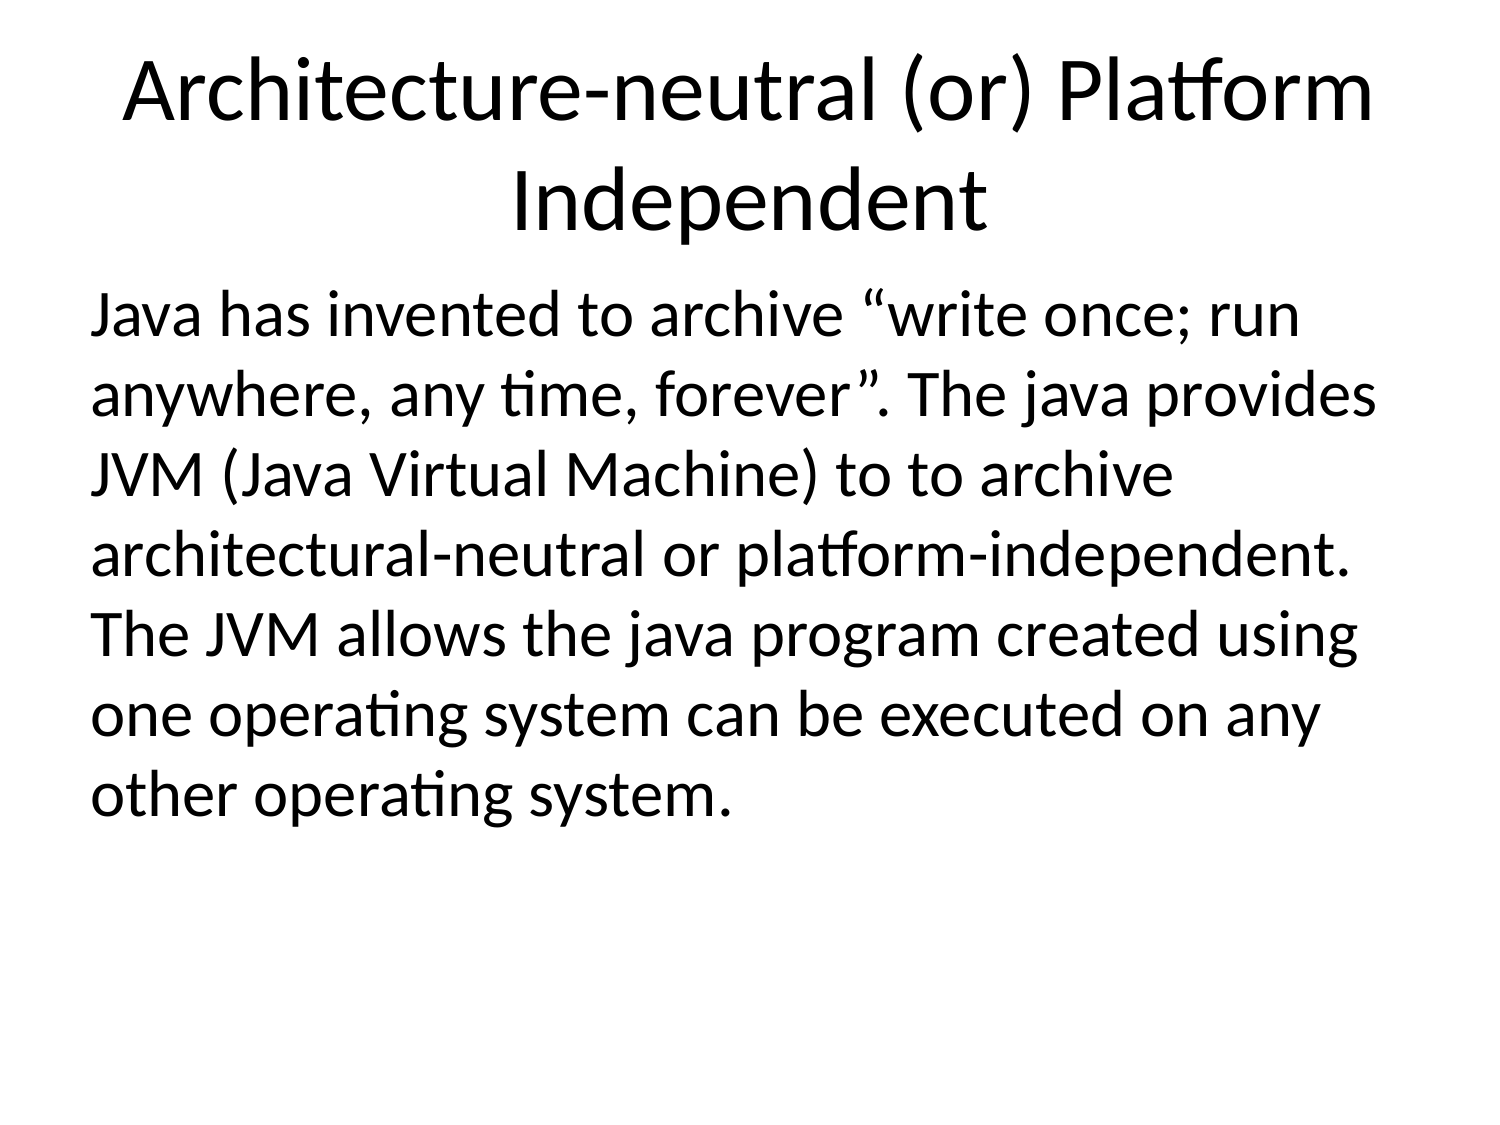

# Architecture-neutral (or) Platform Independent
Java has invented to archive “write once; run anywhere, any time, forever”. The java provides JVM (Java Virtual Machine) to to archive architectural-neutral or platform-independent. The JVM allows the java program created using one operating system can be executed on any other operating system.